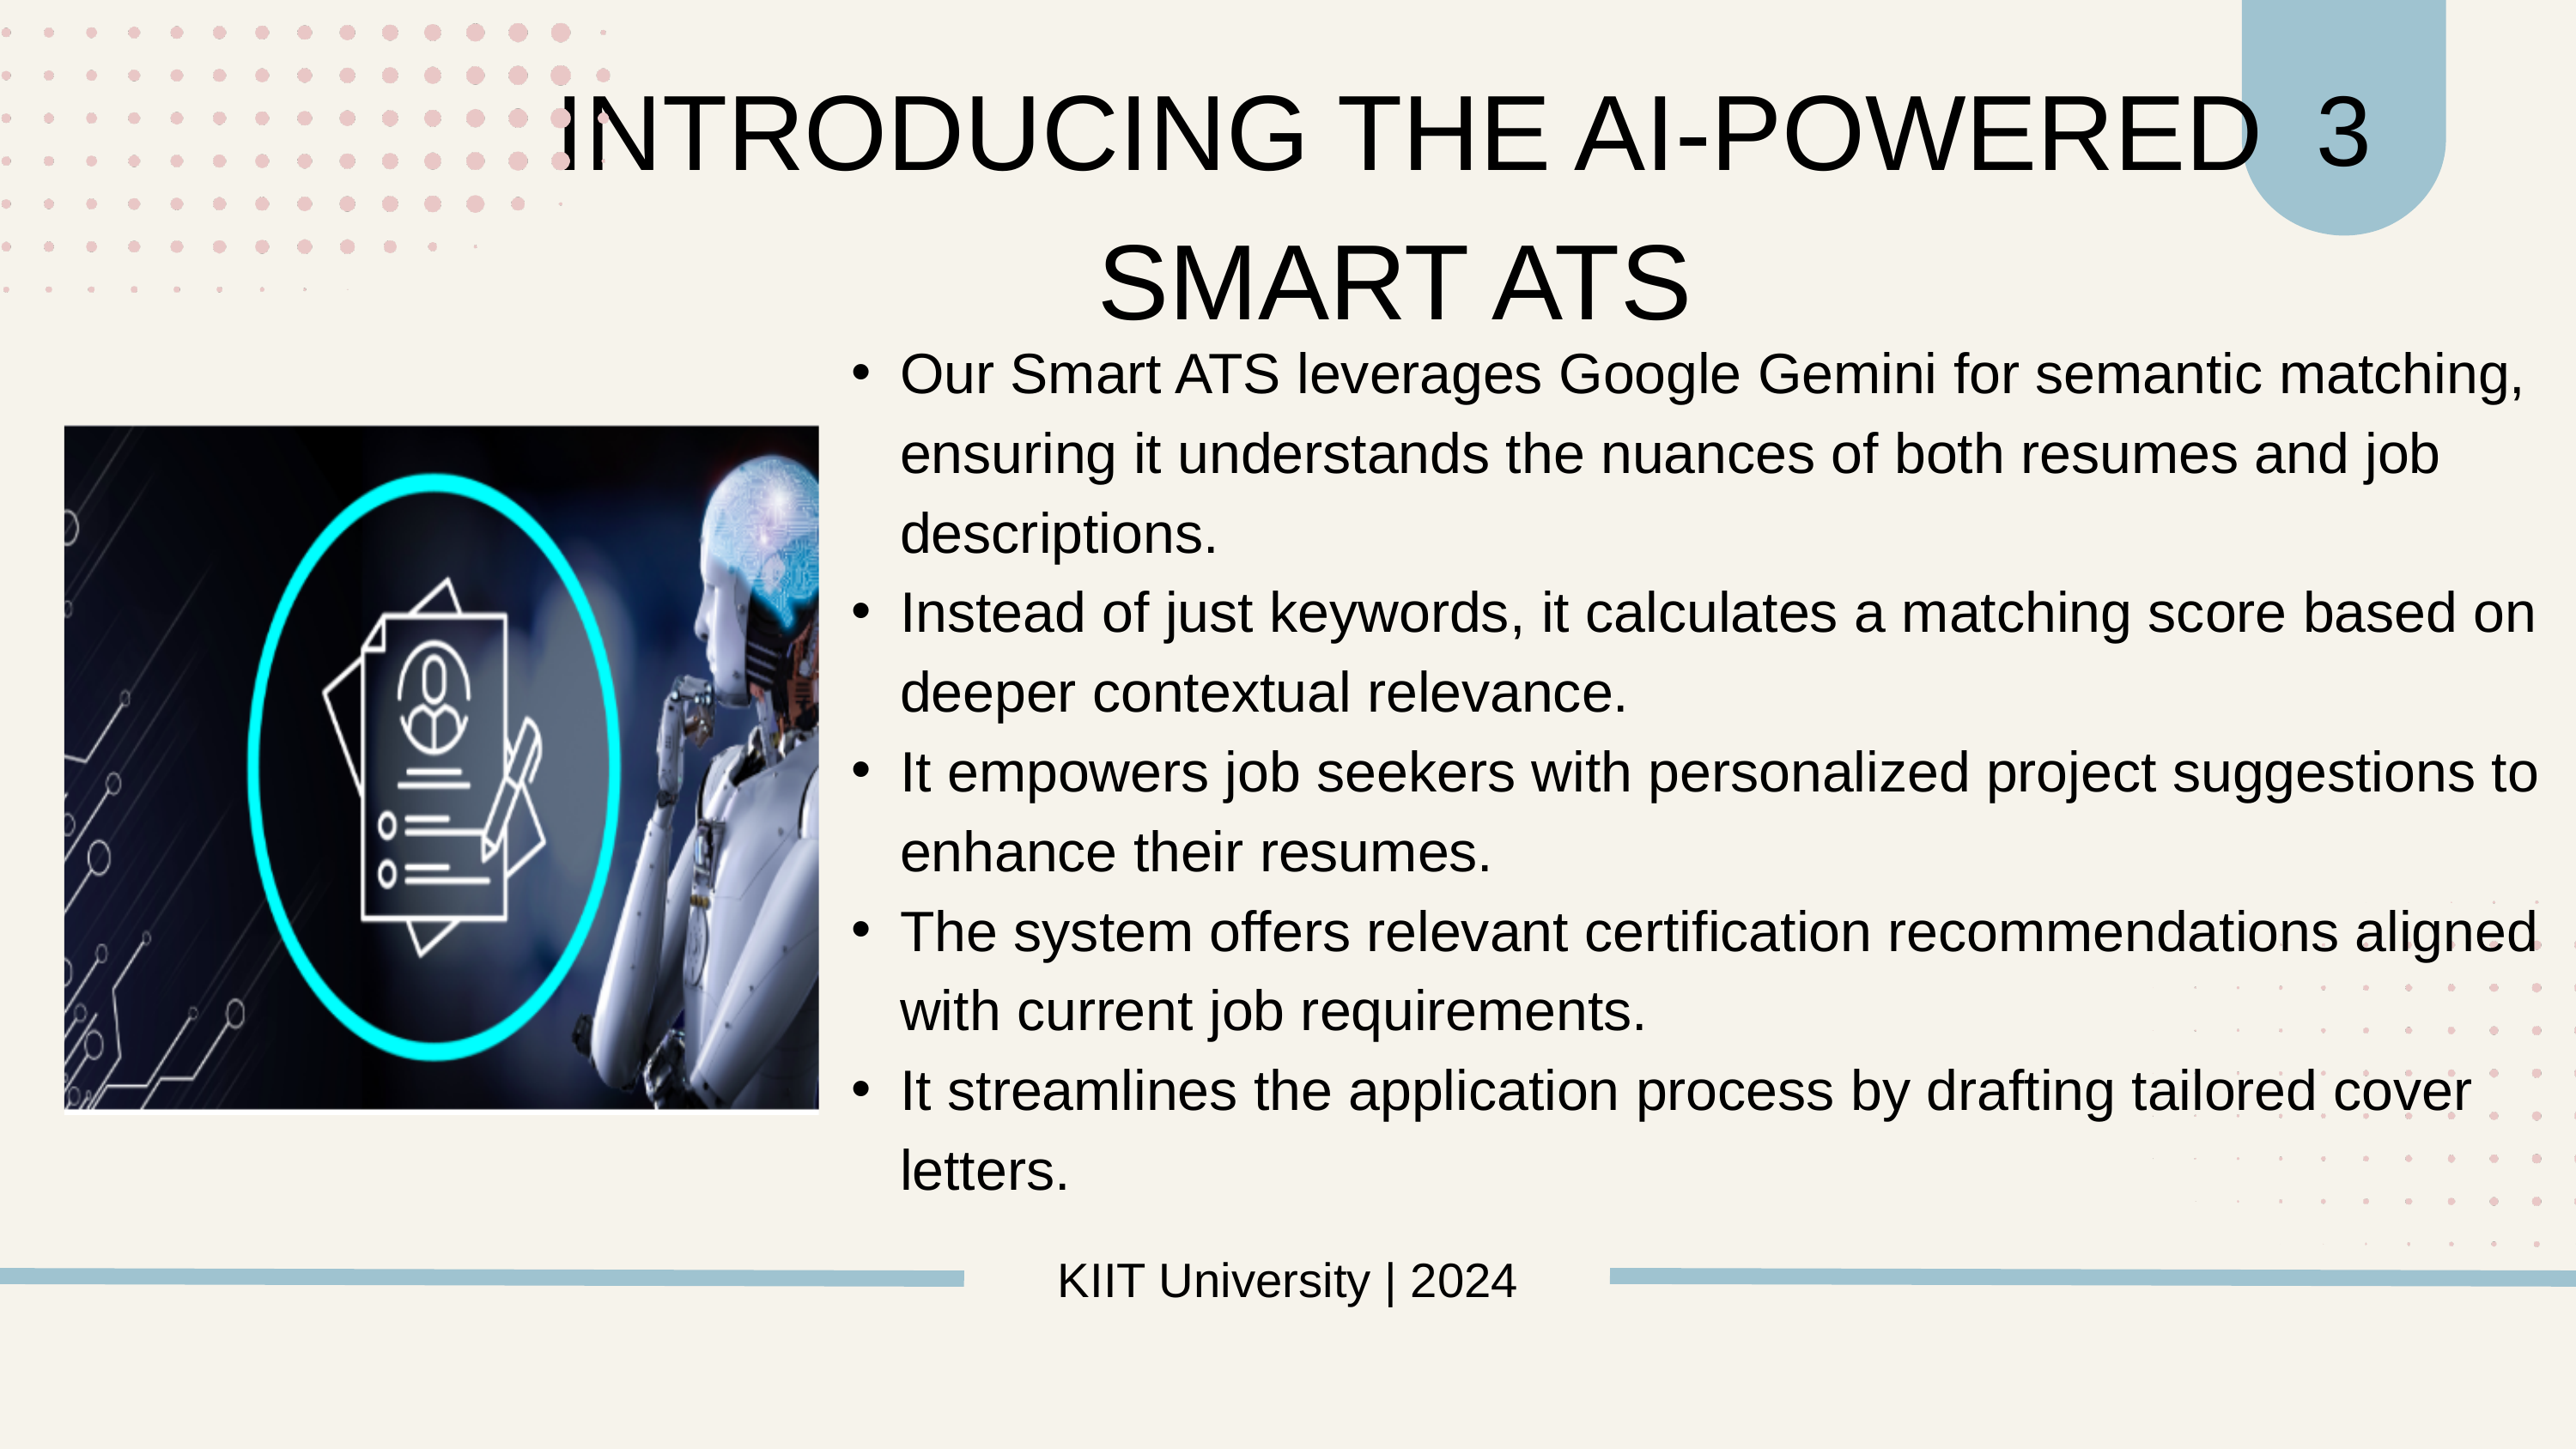

3

 INTRODUCING THE AI-POWERED SMART ATS
Our Smart ATS leverages Google Gemini for semantic matching, ensuring it understands the nuances of both resumes and job descriptions.
Instead of just keywords, it calculates a matching score based on deeper contextual relevance.
It empowers job seekers with personalized project suggestions to enhance their resumes.
The system offers relevant certification recommendations aligned with current job requirements.
It streamlines the application process by drafting tailored cover letters.

KIIT University | 2024